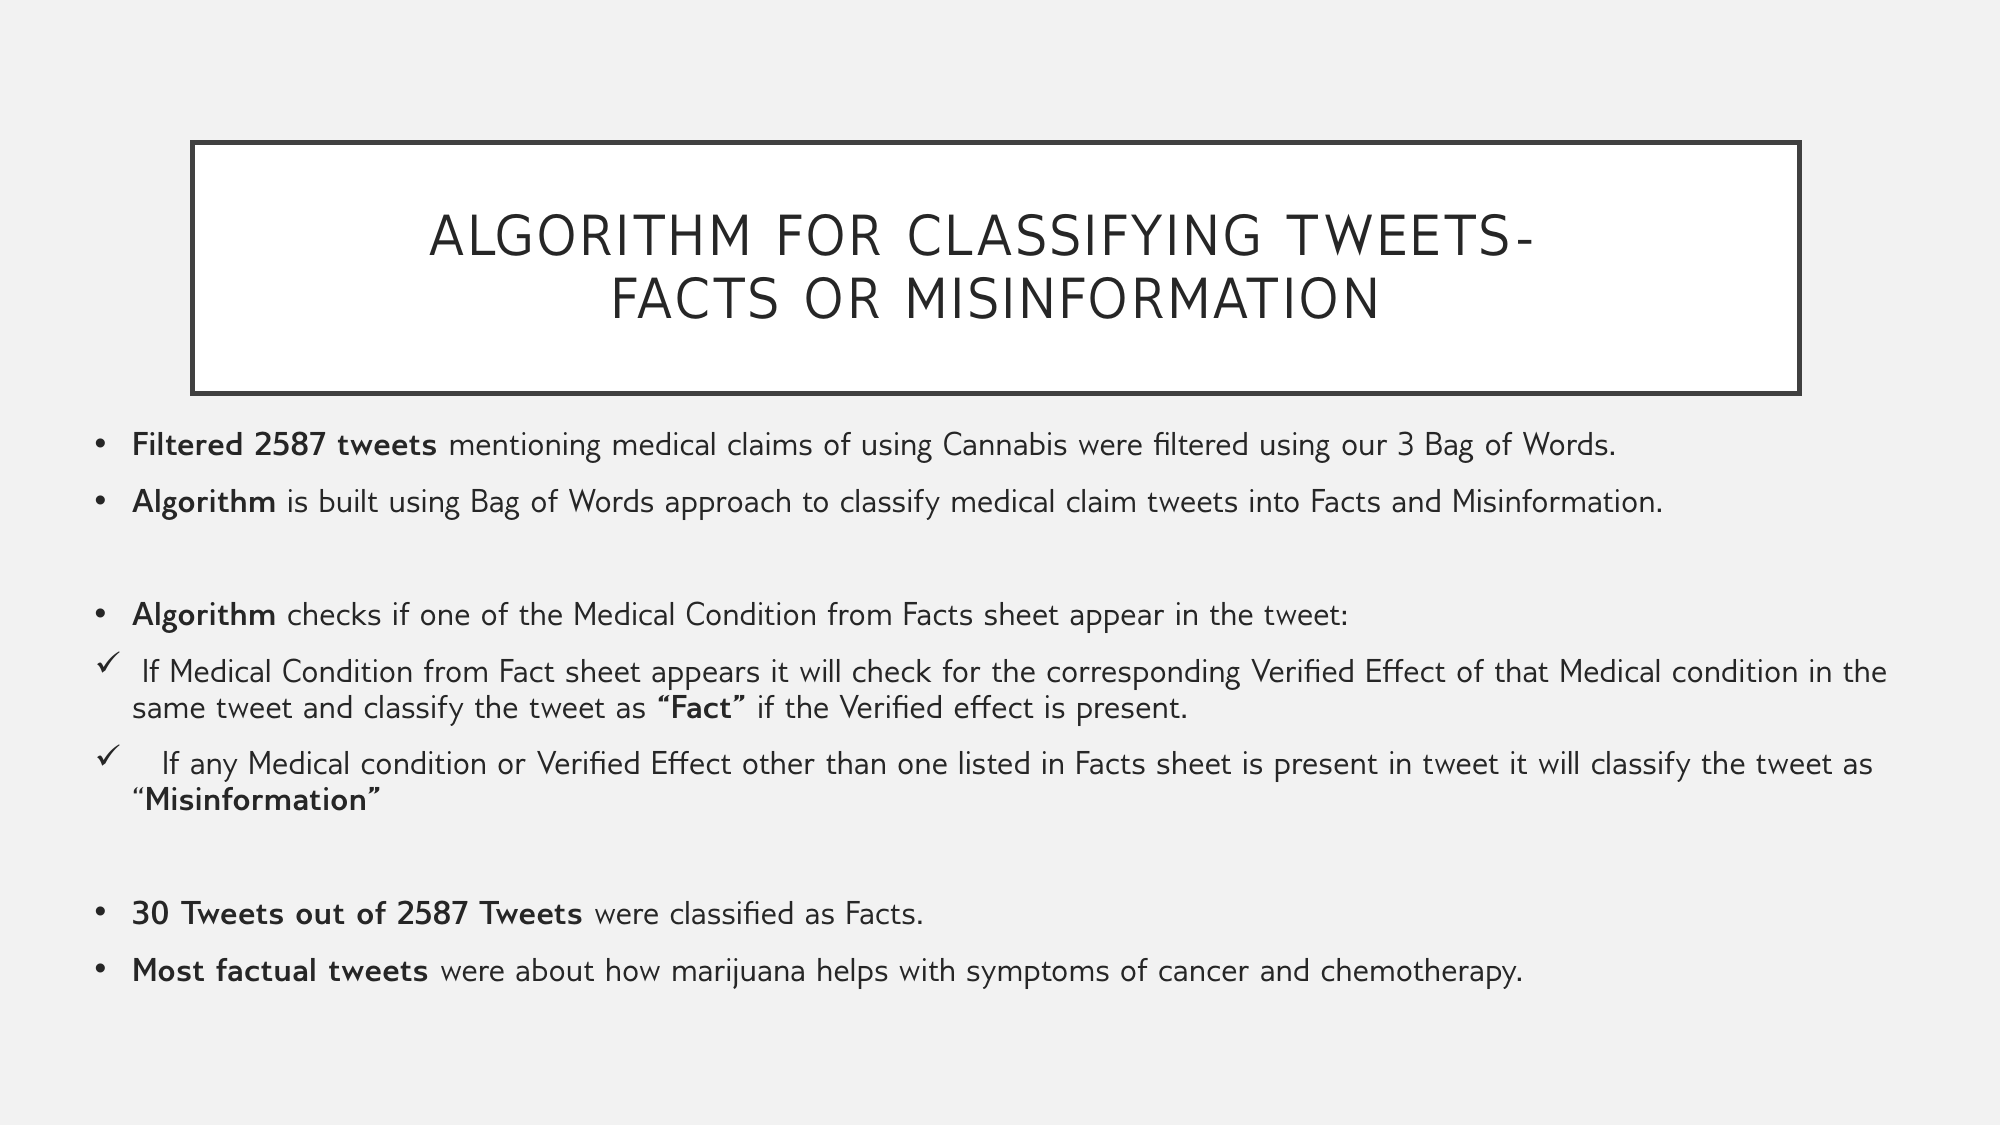

# Algorithm for classifying tweets- Facts or Misinformation
Filtered 2587 tweets mentioning medical claims of using Cannabis were filtered using our 3 Bag of Words.
Algorithm is built using Bag of Words approach to classify medical claim tweets into Facts and Misinformation.

Algorithm checks if one of the Medical Condition from Facts sheet appear in the tweet:
 If Medical Condition from Fact sheet appears it will check for the corresponding Verified Effect of that Medical condition in the same tweet and classify the tweet as “Fact” if the Verified effect is present.
   If any Medical condition or Verified Effect other than one listed in Facts sheet is present in tweet it will classify the tweet as “Misinformation”

30 Tweets out of 2587 Tweets were classified as Facts.
Most factual tweets were about how marijuana helps with symptoms of cancer and chemotherapy.